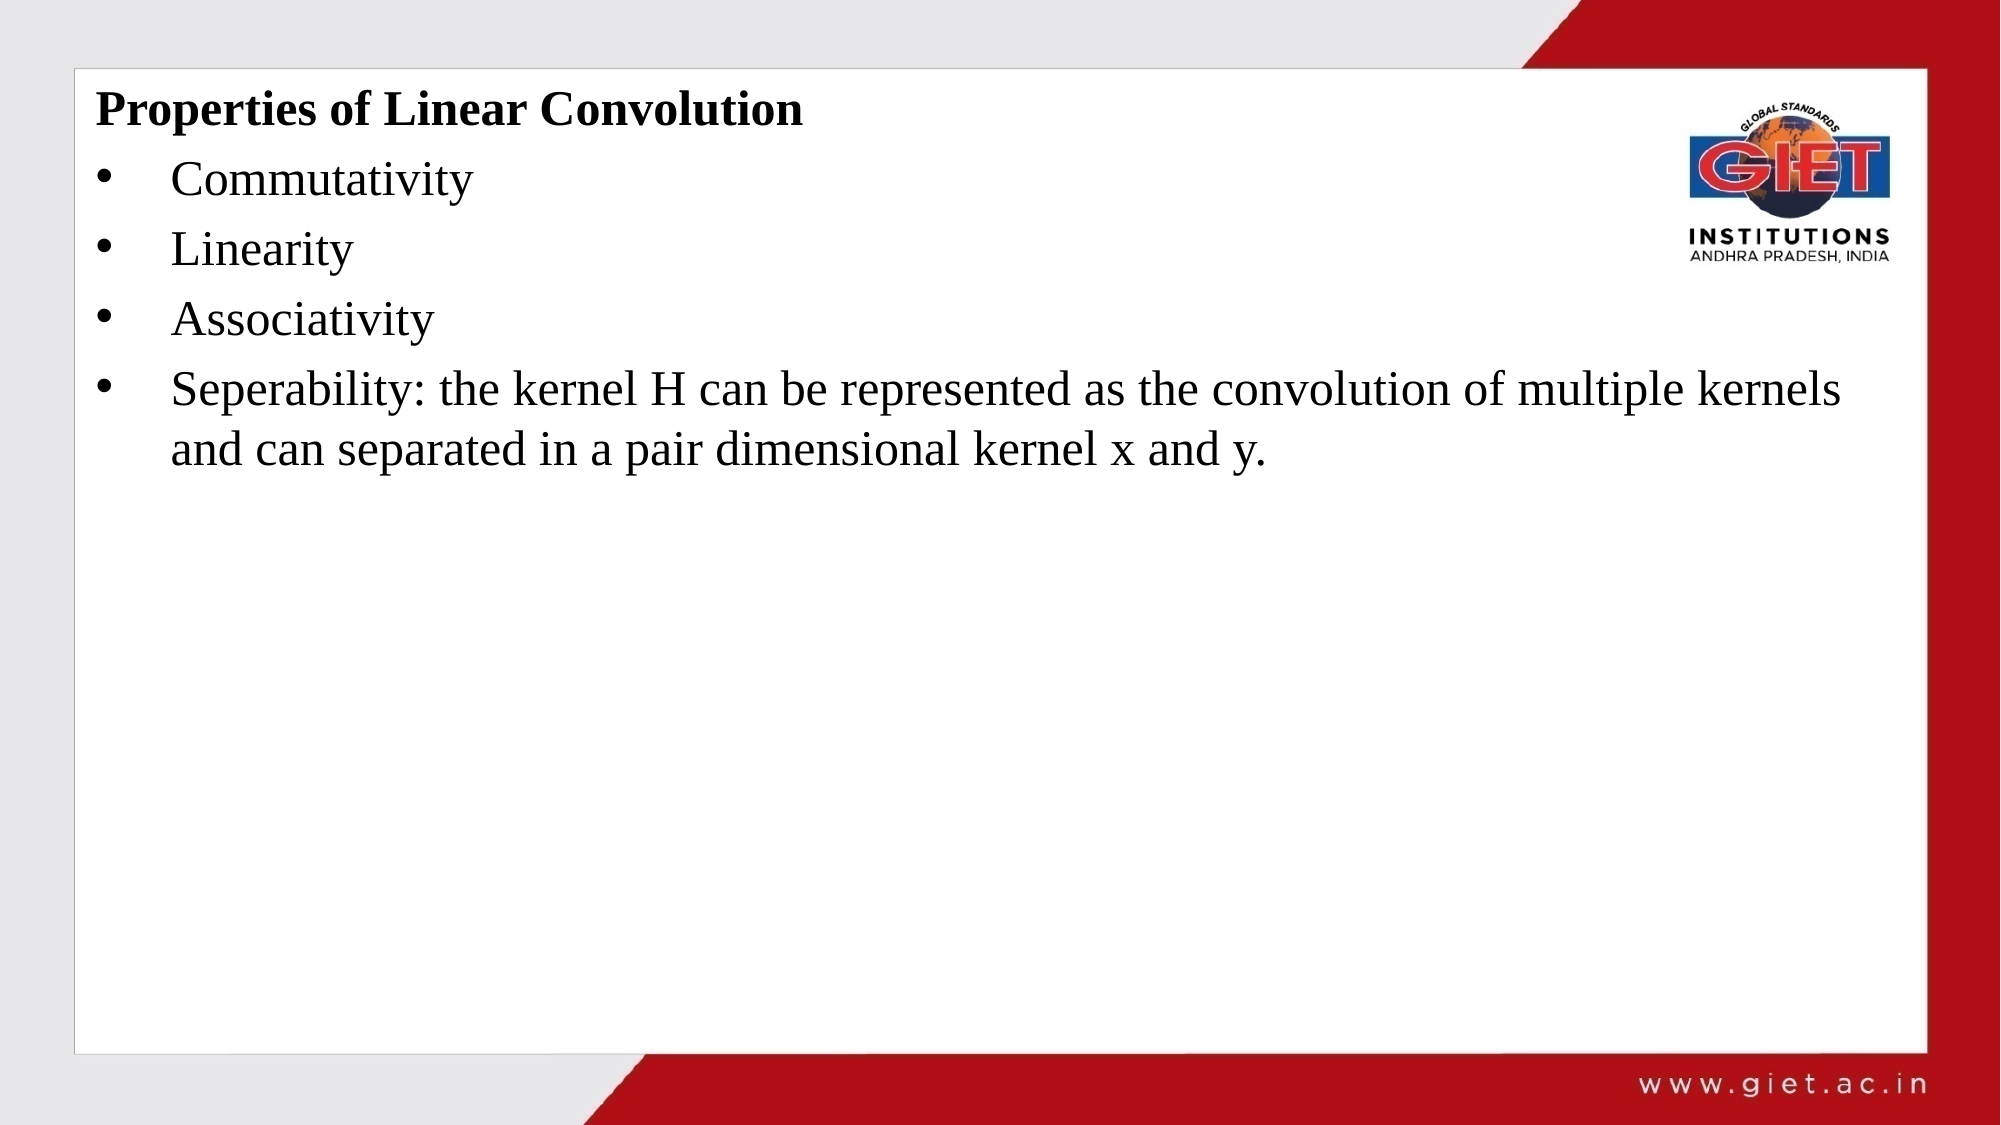

Properties of Linear Convolution
Commutativity
Linearity
Associativity
Seperability: the kernel H can be represented as the convolution of multiple kernels and can separated in a pair dimensional kernel x and y.